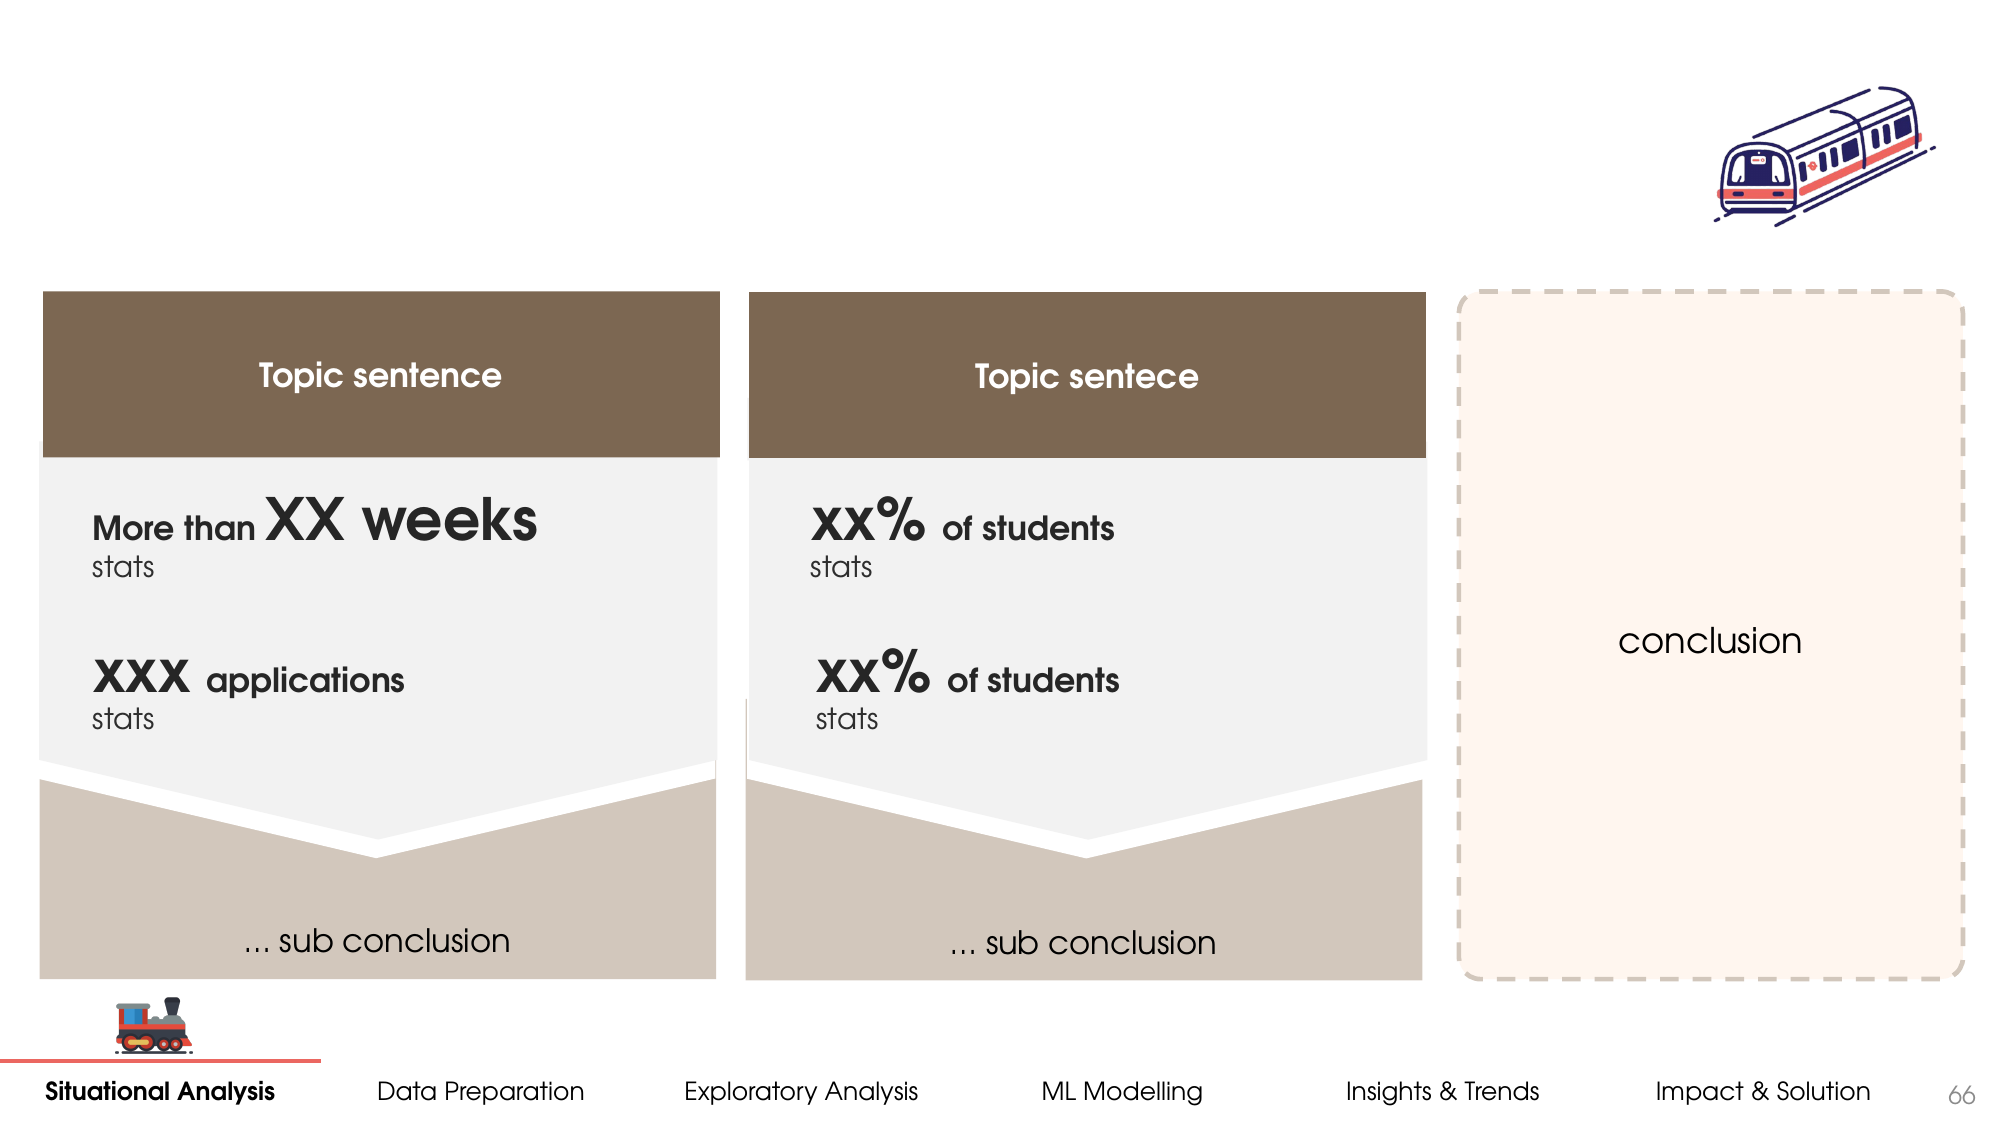

Topic sentence

More than XX weeks
stats
xxx applications
stats
… sub conclusion

conclusion
Topic sentece

… sub conclusion

xx% of students
stats
xx% of students
stats
66